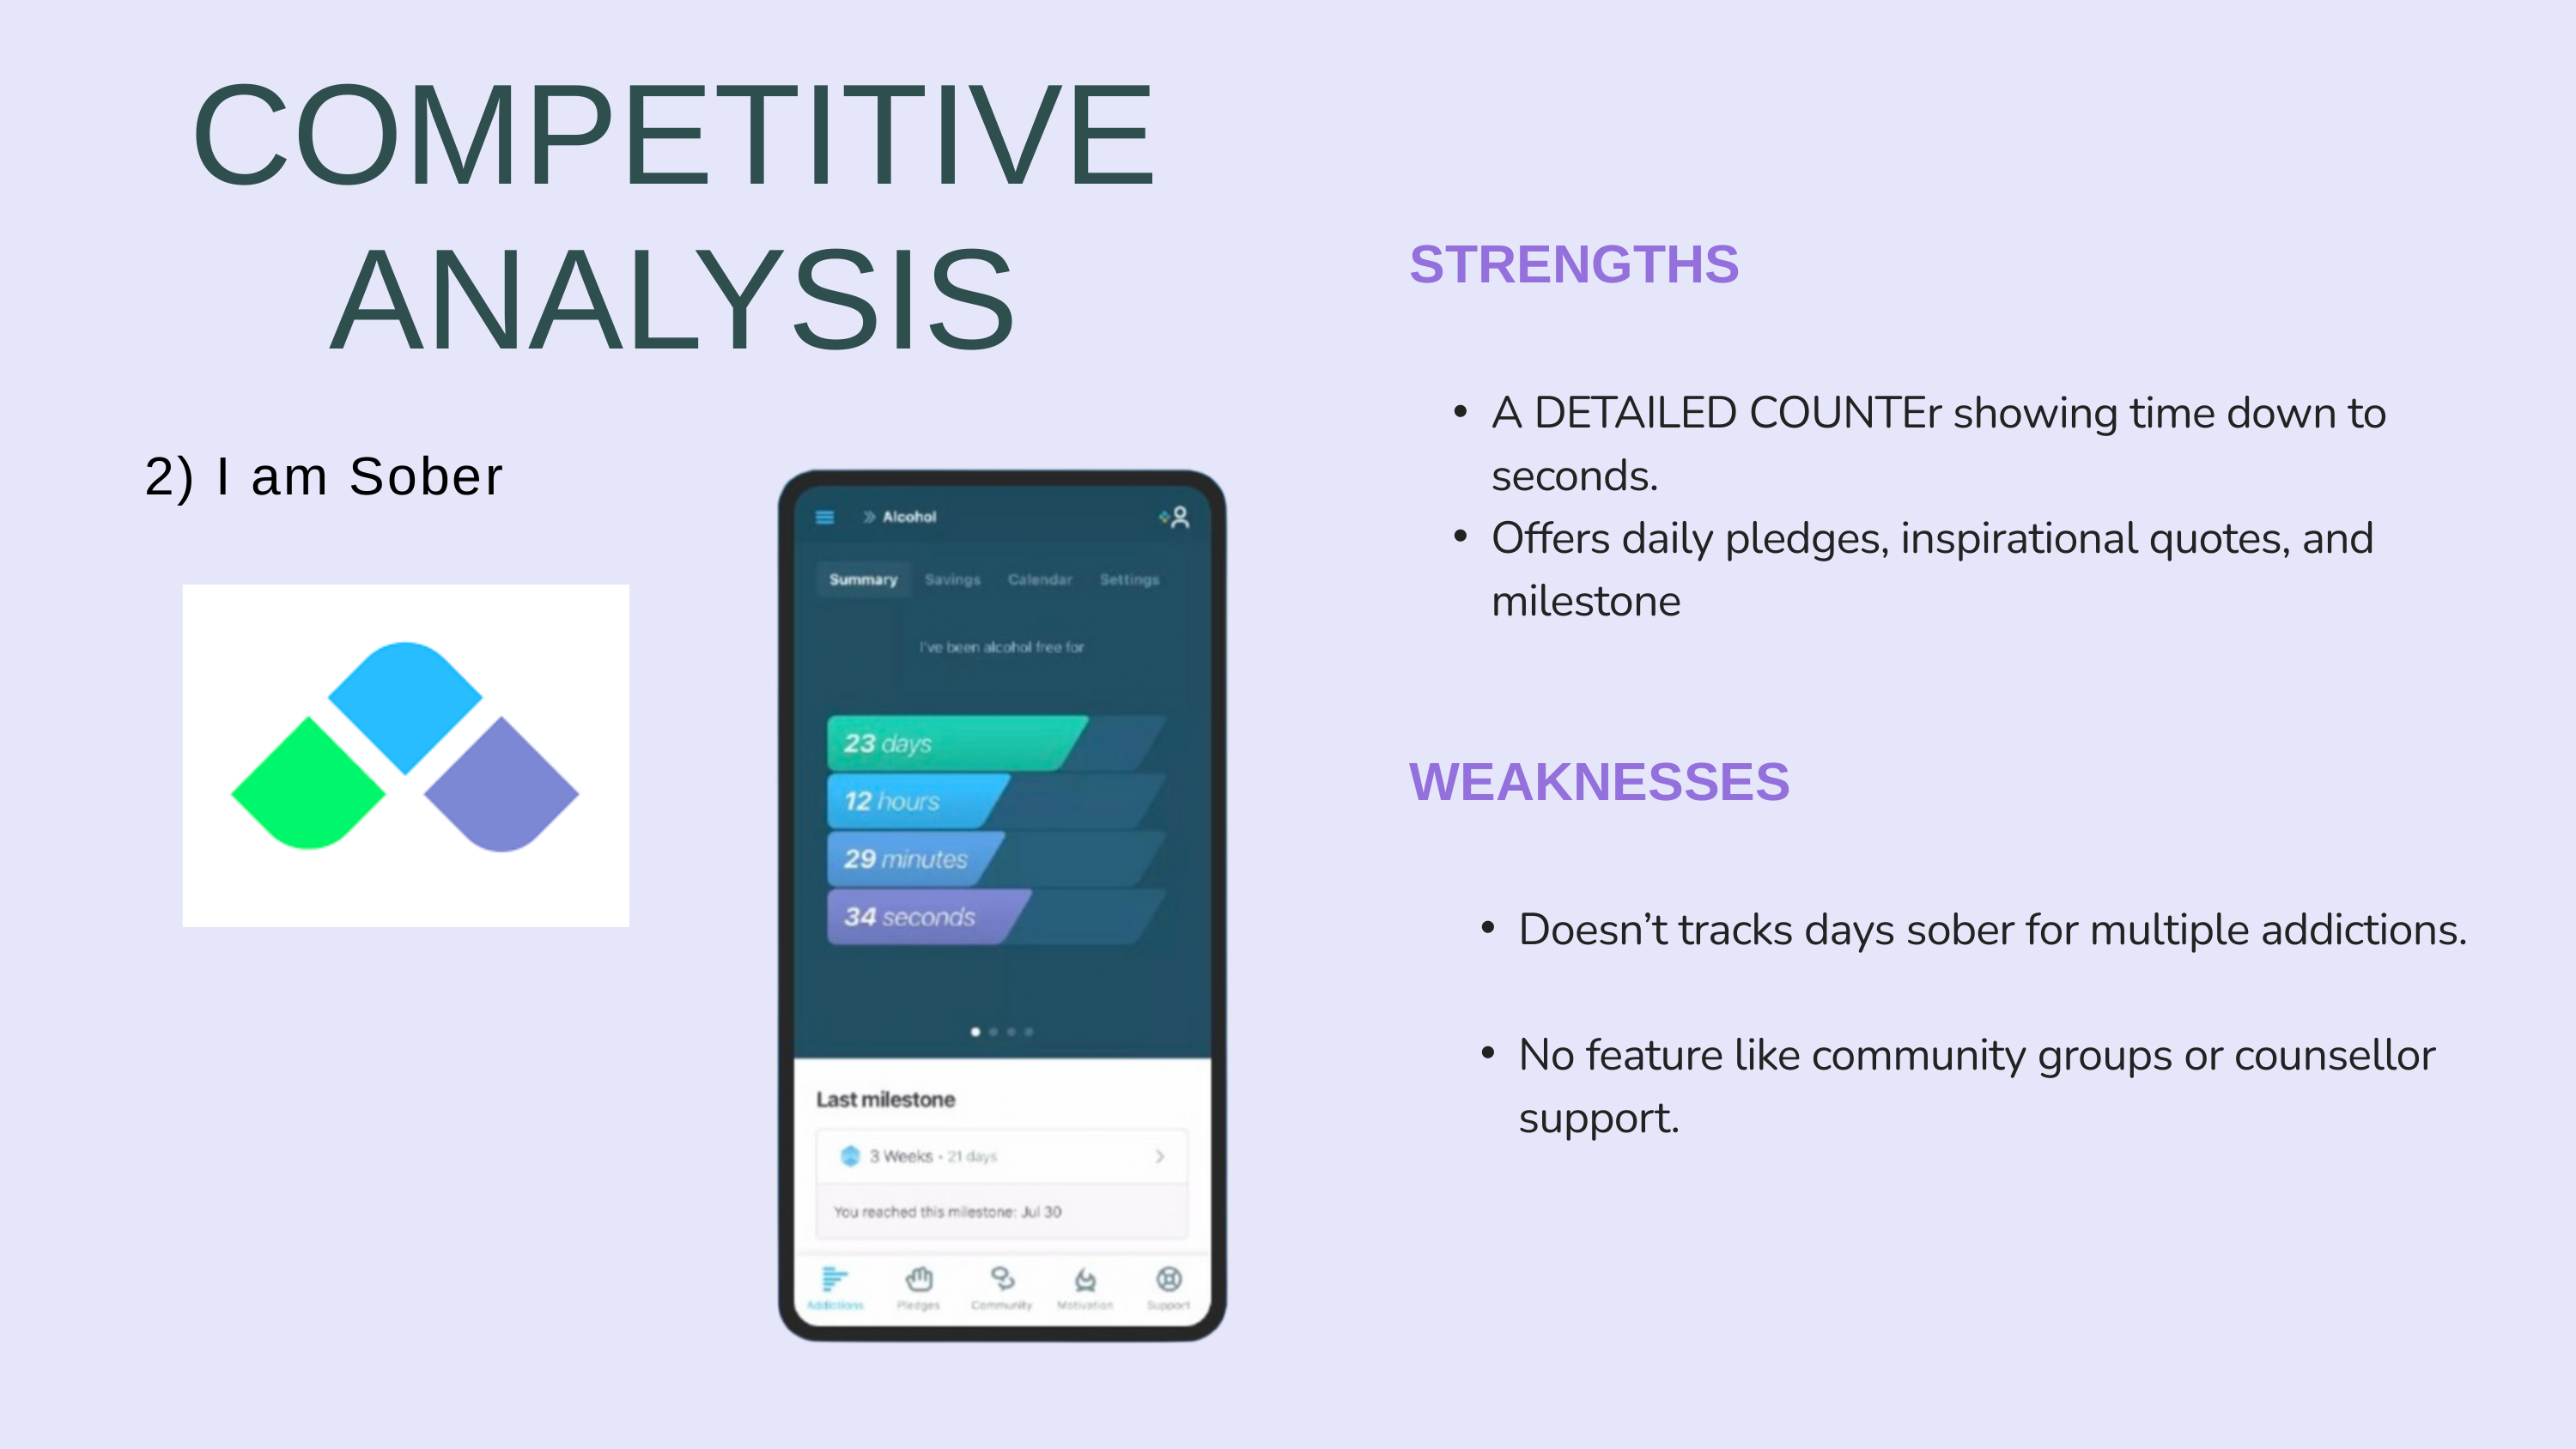

COMPETITIVE
ANALYSIS
STRENGTHS
A DETAILED COUNTEr showing time down to seconds.
Offers daily pledges, inspirational quotes, and milestone
2) I am Sober

WEAKNESSES
Doesn’t tracks days sober for multiple addictions.

No feature like community groups or counsellor support.